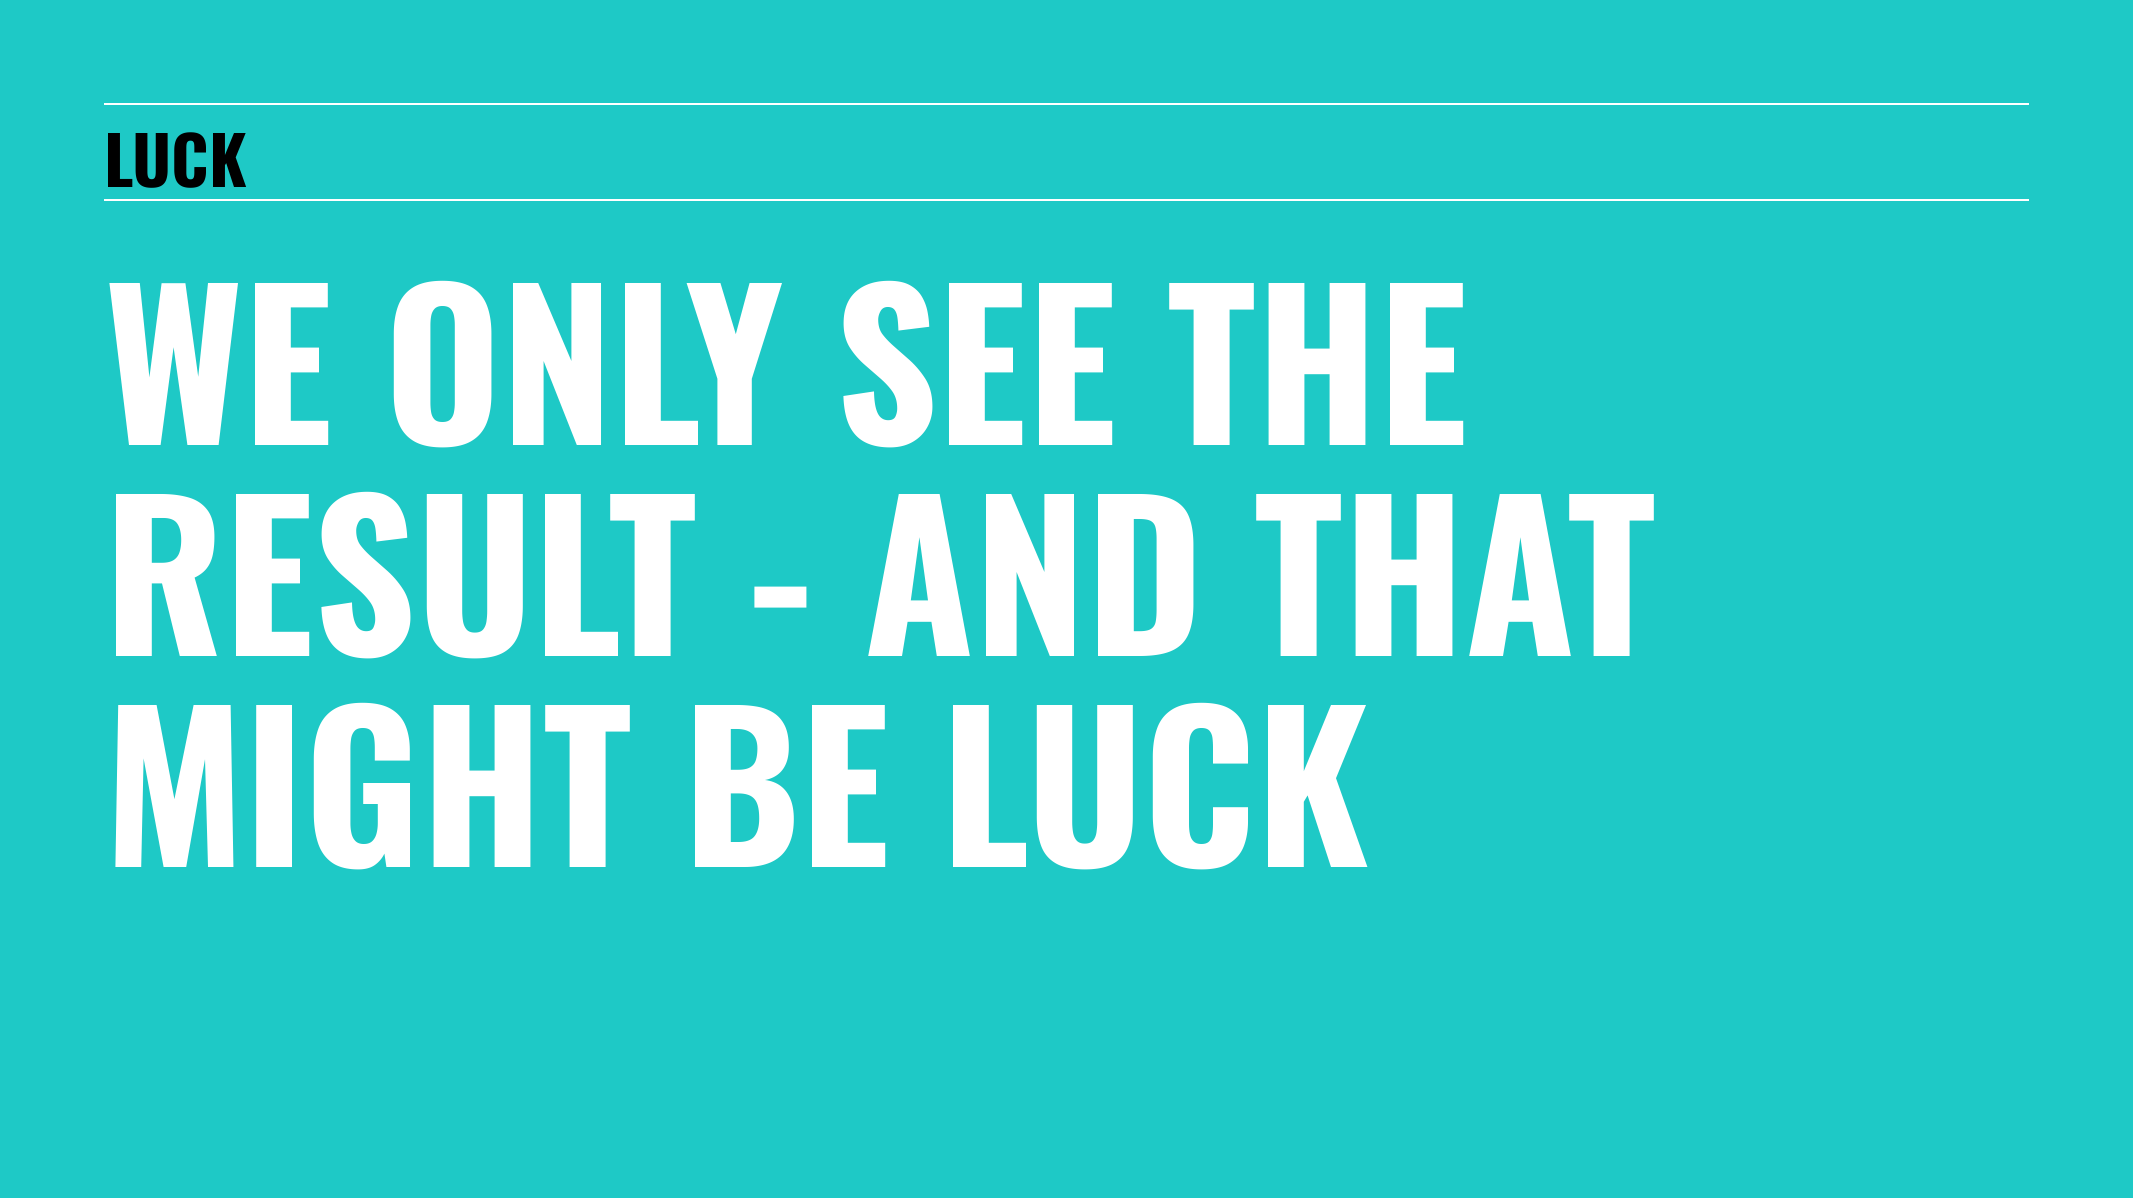

LUCK

WE ONLY SEE THE RESULT - AND THAT MIGHT BE LUCK